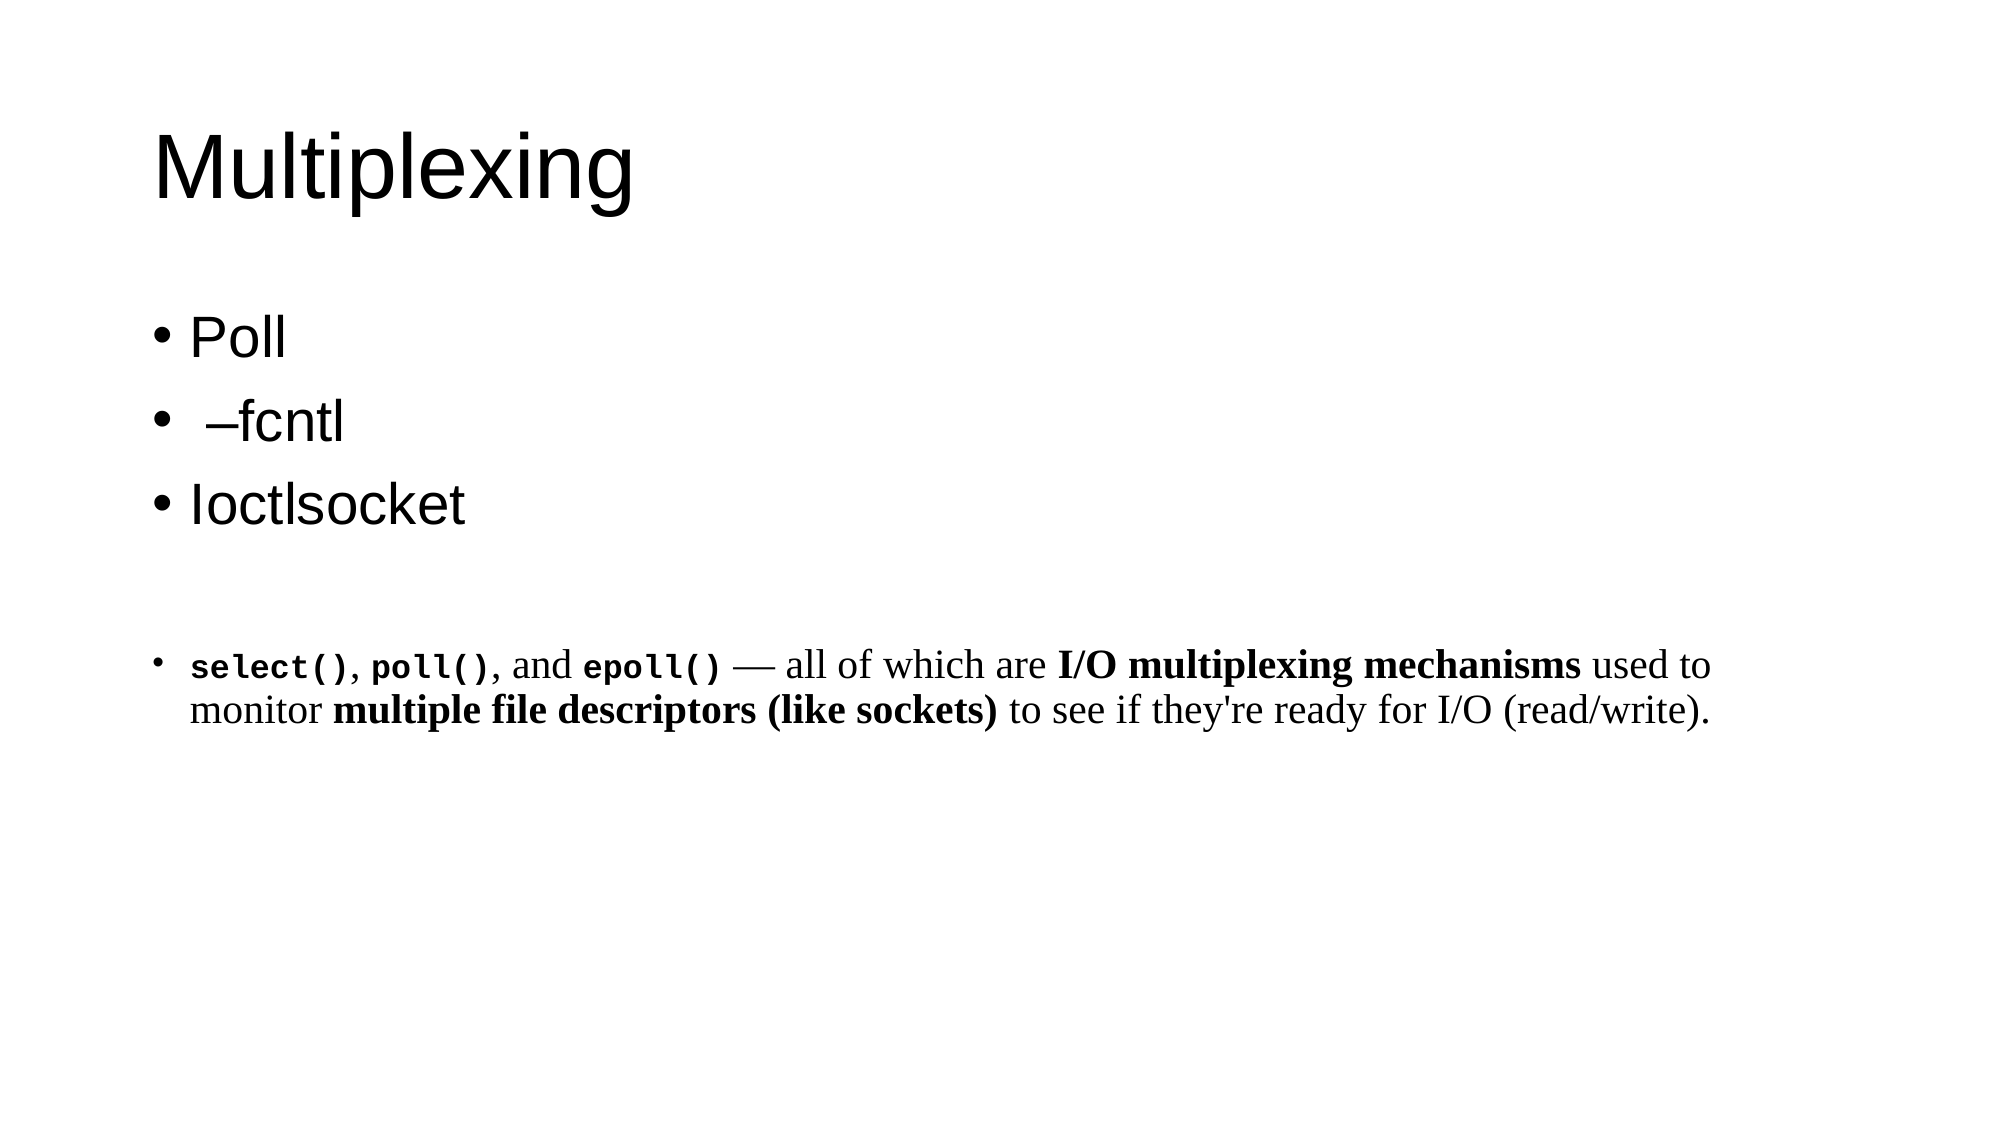

# Multiplexing
Poll
 –fcntl
Ioctlsocket

select(), poll(), and epoll() — all of which are I/O multiplexing mechanisms used to monitor multiple file descriptors (like sockets) to see if they're ready for I/O (read/write).